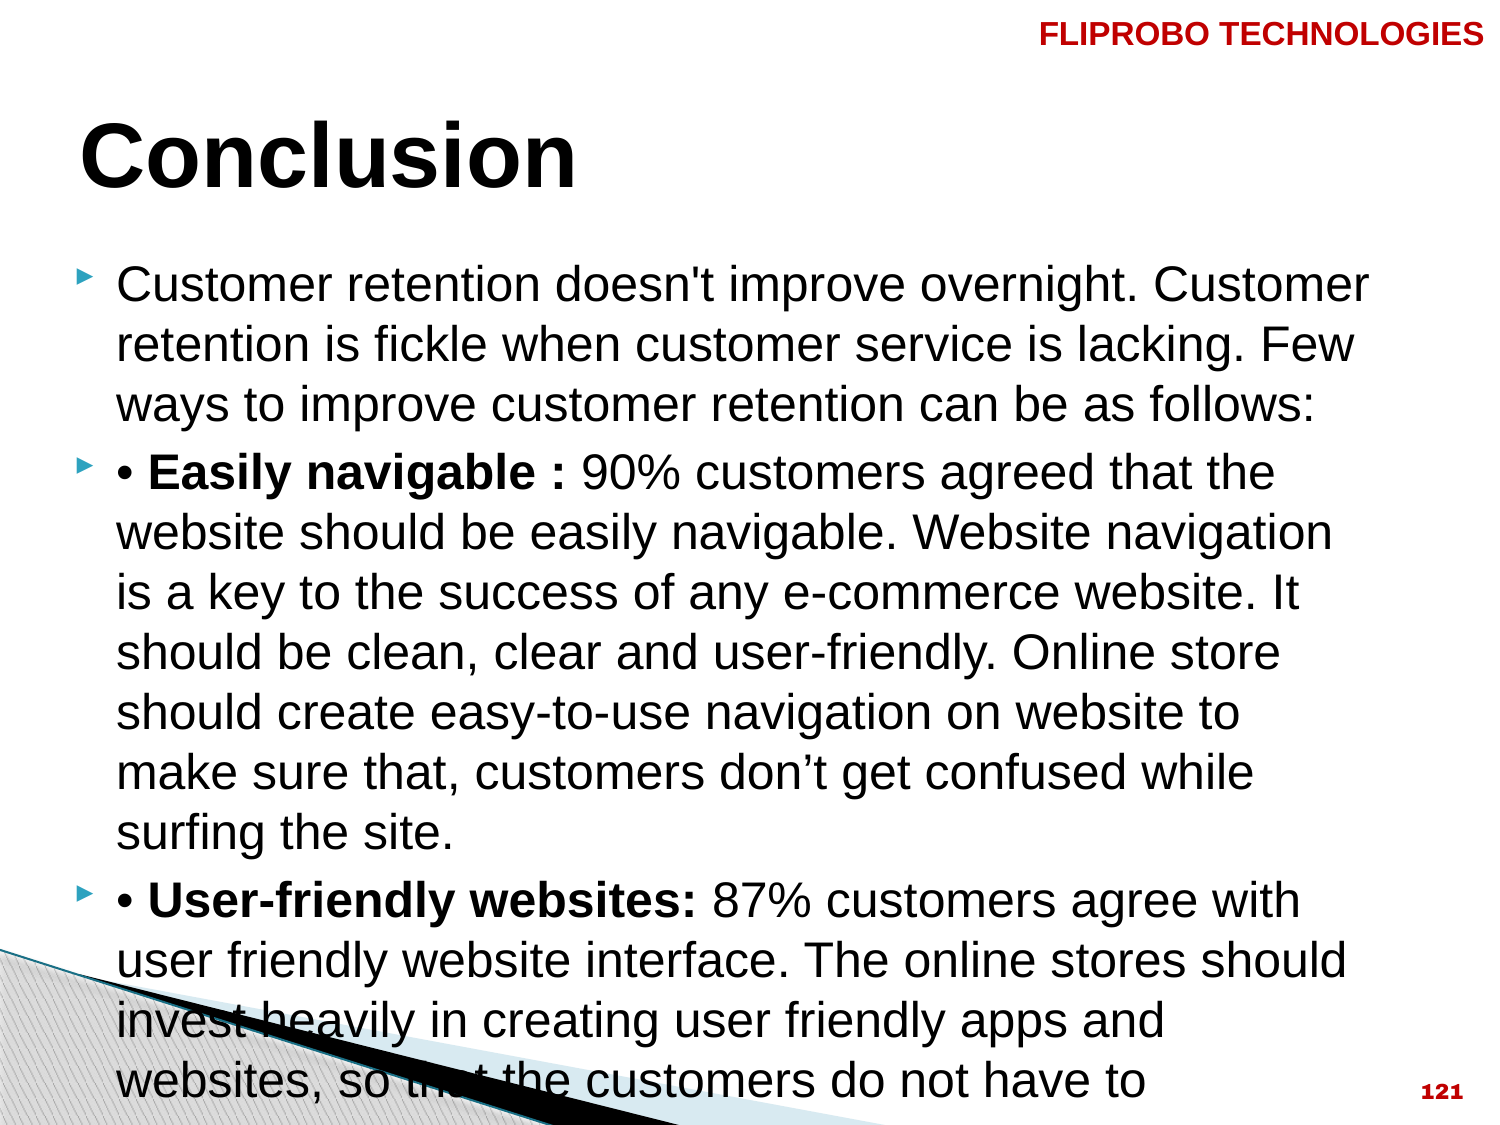

FLIPROBO TECHNOLOGIES
# Conclusion
Customer retention doesn't improve overnight. Customer retention is fickle when customer service is lacking. Few ways to improve customer retention can be as follows:
• Easily navigable : 90% customers agreed that the website should be easily navigable. Website navigation is a key to the success of any e-commerce website. It should be clean, clear and user-friendly. Online store should create easy-to-use navigation on website to make sure that, customers don’t get confused while surfing the site.
• User-friendly websites: 87% customers agree with user friendly website interface. The online stores should invest heavily in creating user friendly apps and websites, so that the customers do not have to
121